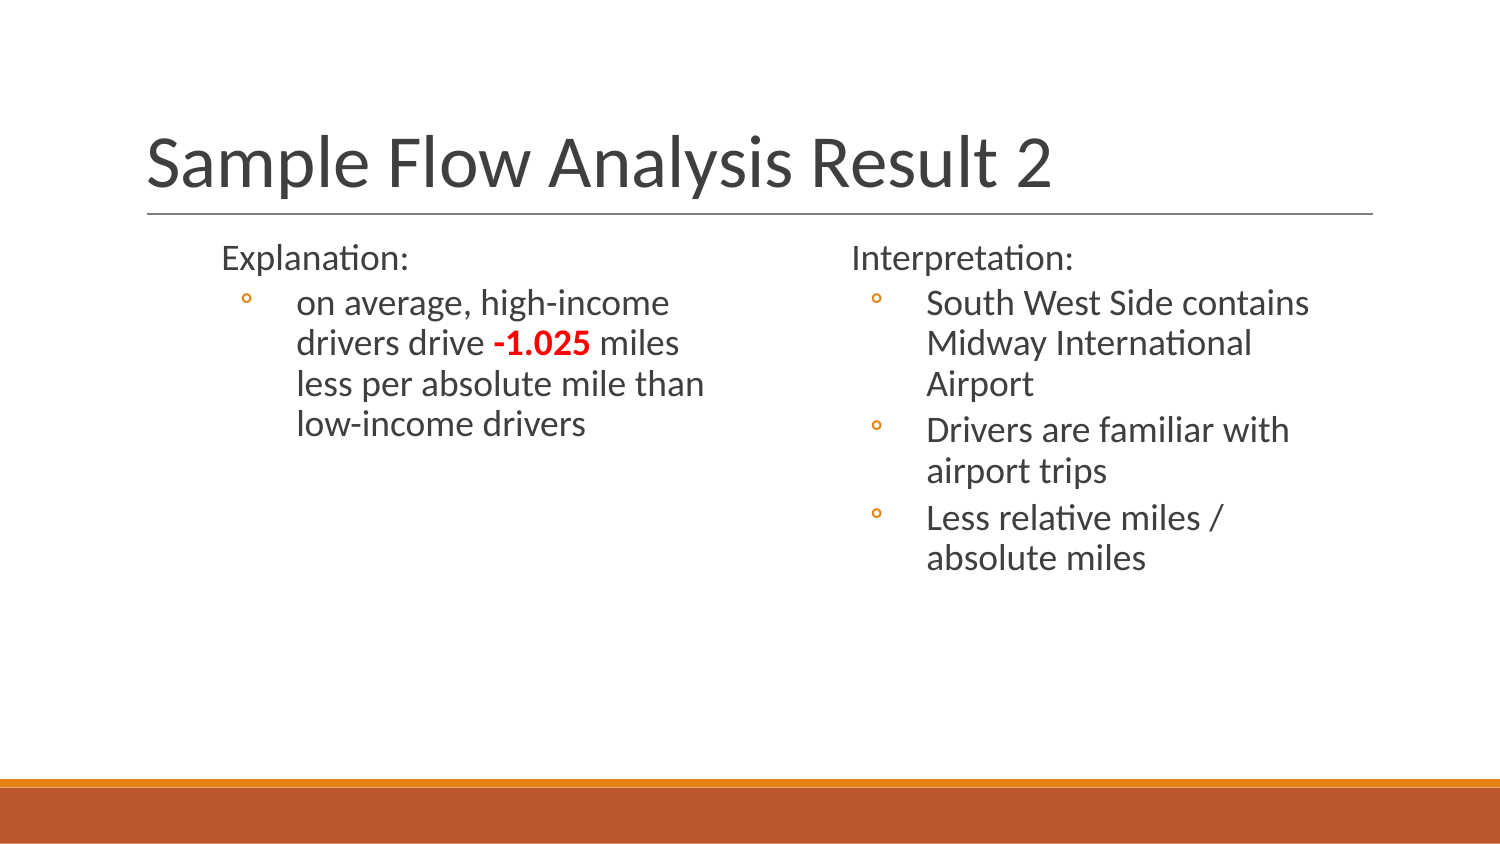

# Sample Flow Analysis Result 2
Explanation:
on average, high-income drivers drive -1.025 miles less per absolute mile than low-income drivers
Interpretation:
South West Side contains Midway International Airport
Drivers are familiar with airport trips
Less relative miles / absolute miles